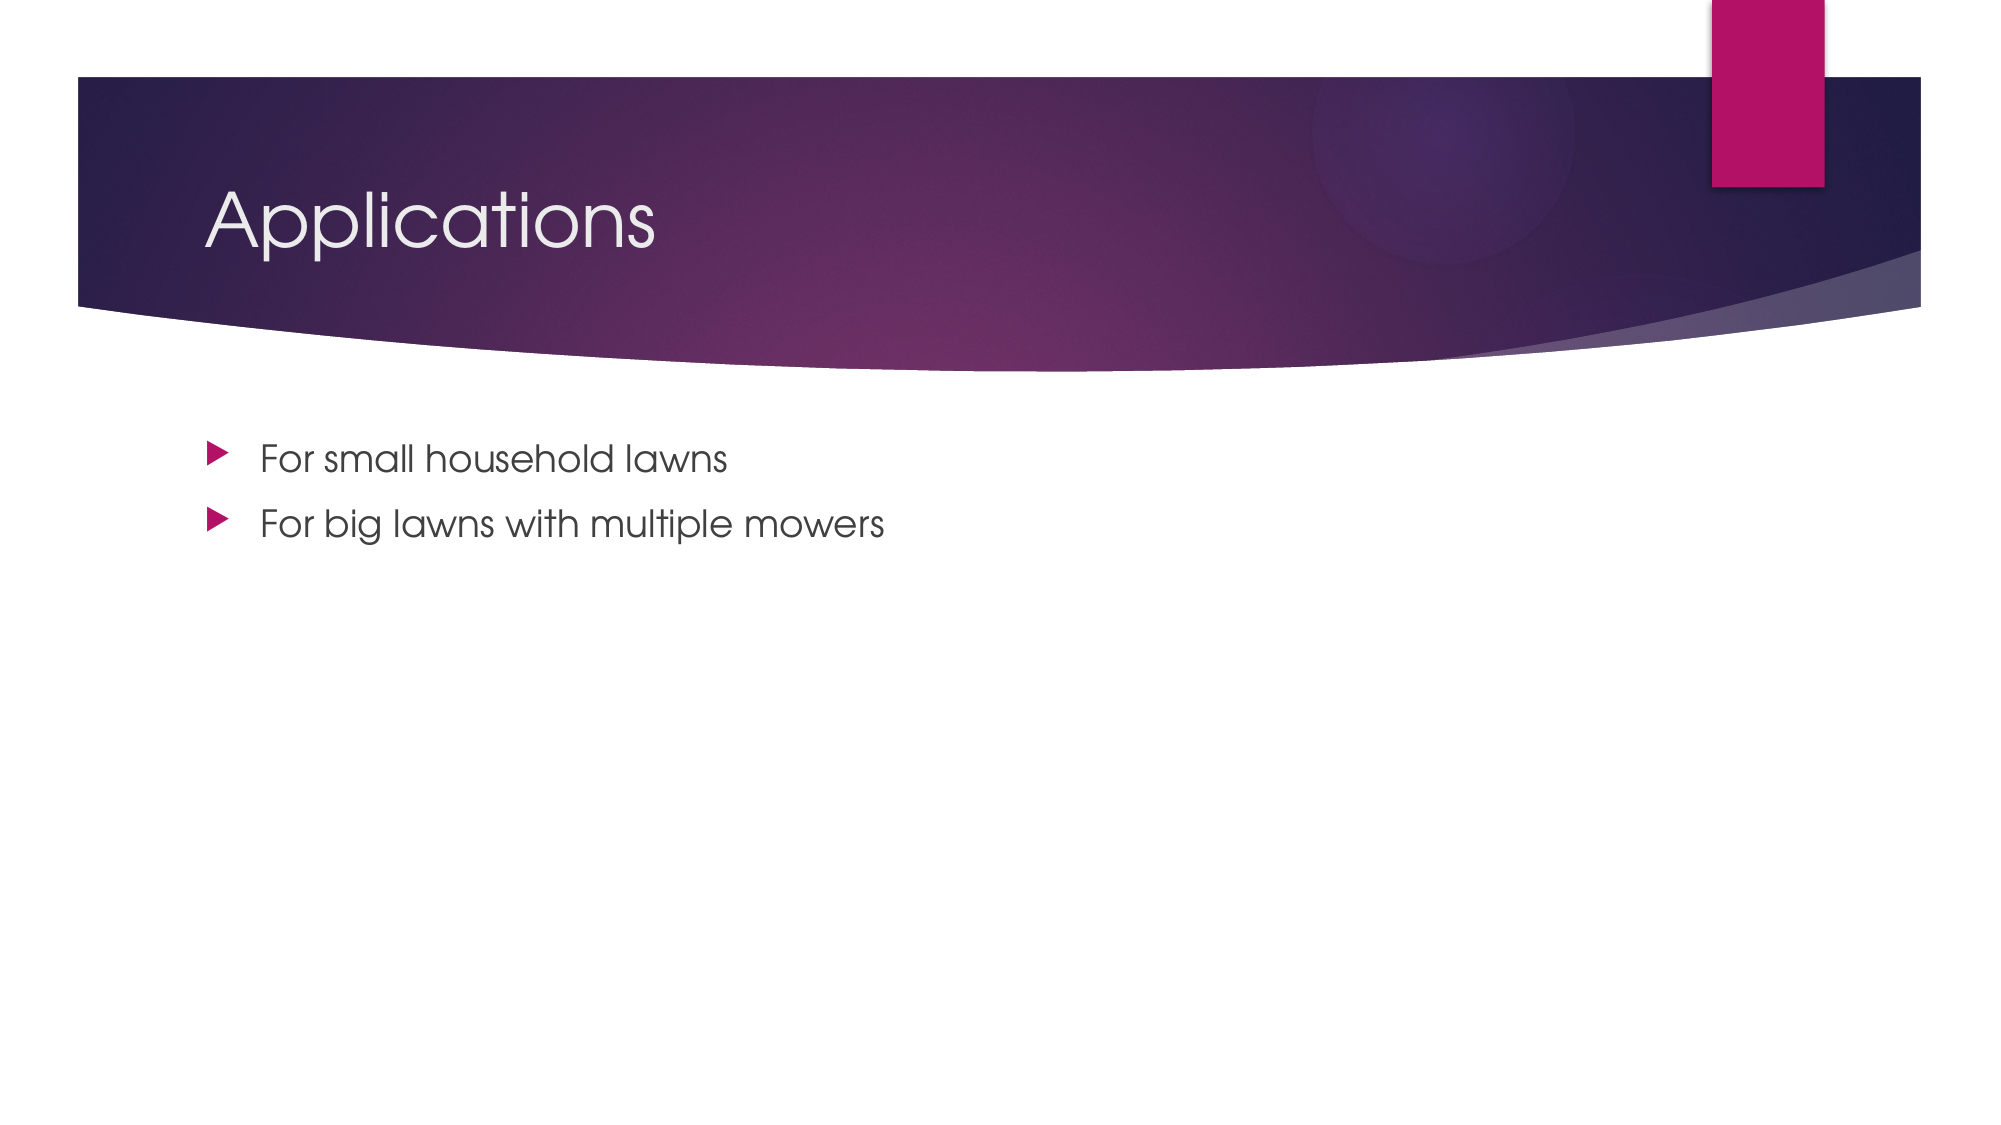

# Applications
For small household lawns
For big lawns with multiple mowers